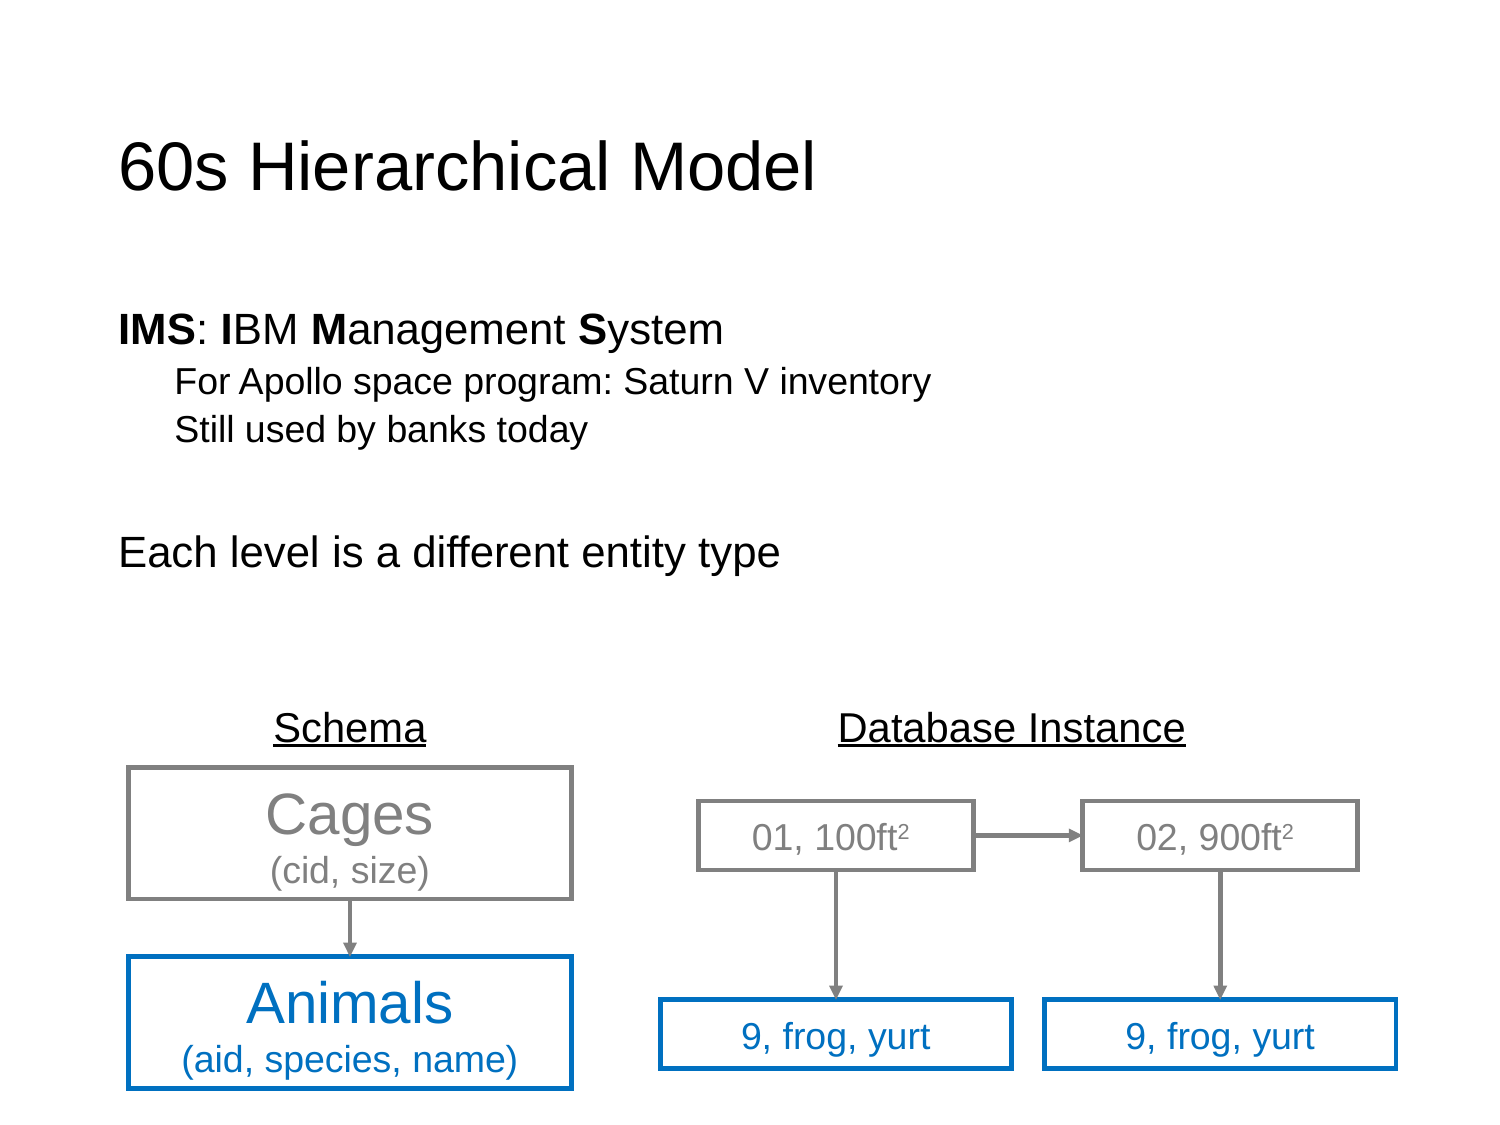

# 60s Hierarchical Model
IMS: IBM Management System
For Apollo space program: Saturn V inventory
Still used by banks today

Each level is a different entity type

Schema
Database Instance
Cages
(cid, size)
01, 100ft2
02, 900ft2
Animals
(aid, species, name)
9, frog, yurt
9, frog, yurt